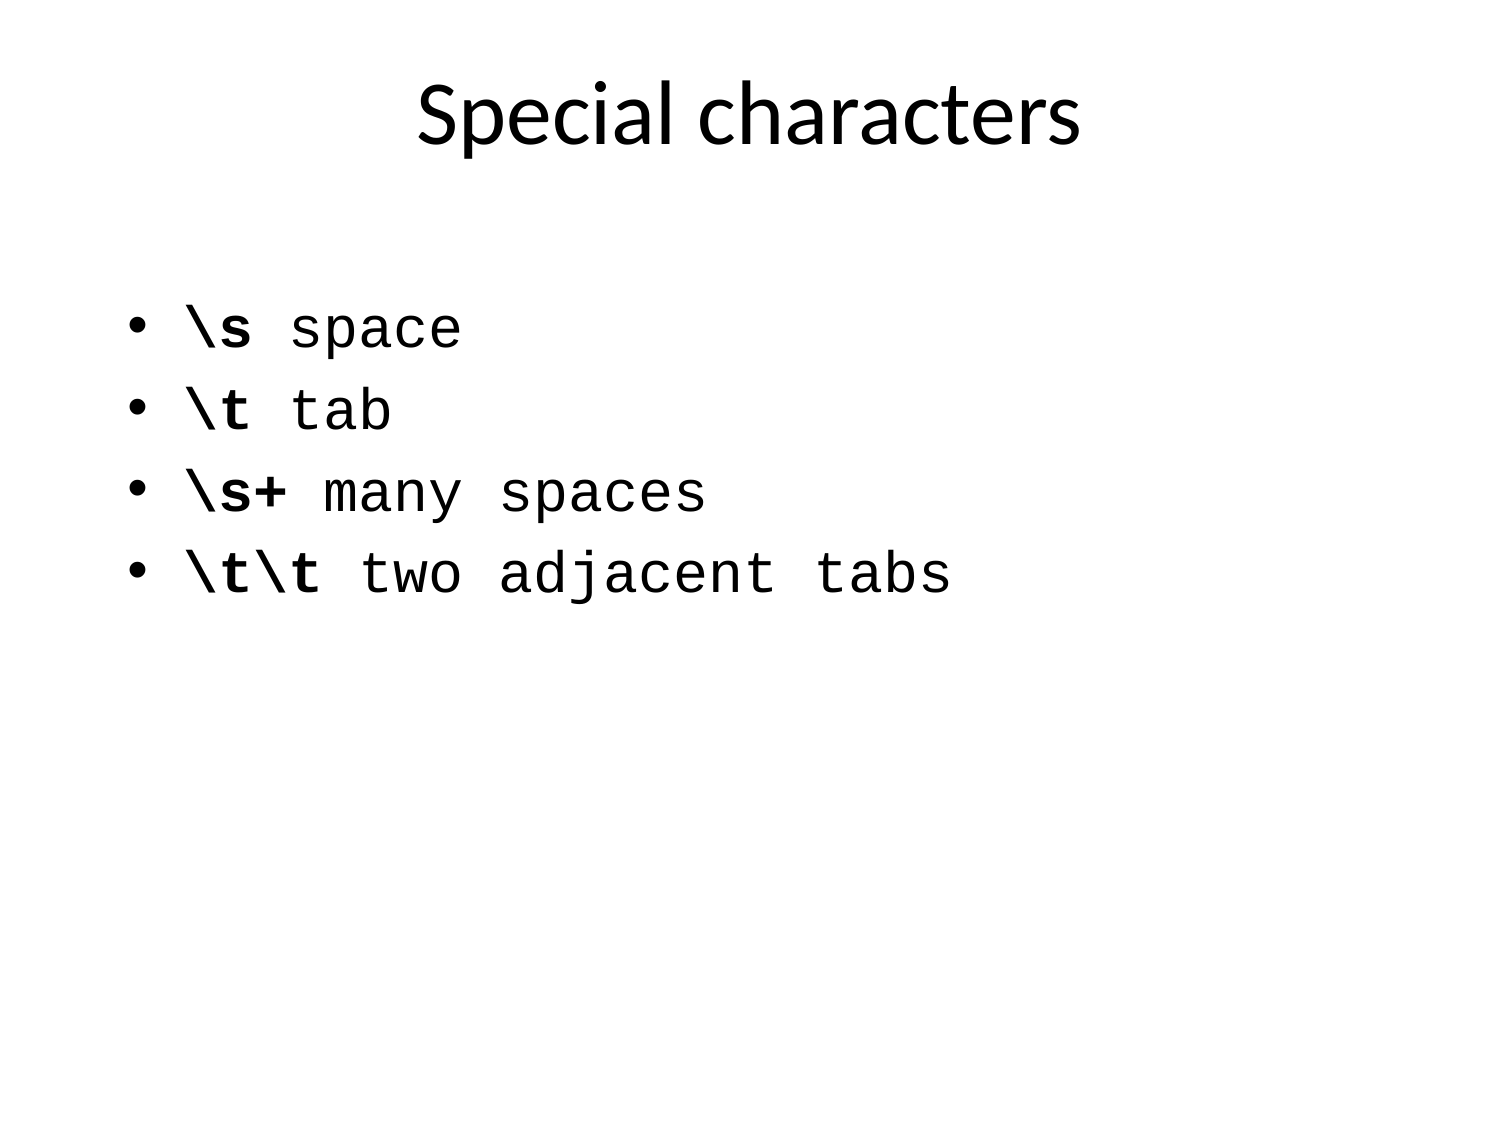

Special characters
\s space
\t tab
\s+ many spaces
\t\t two adjacent tabs